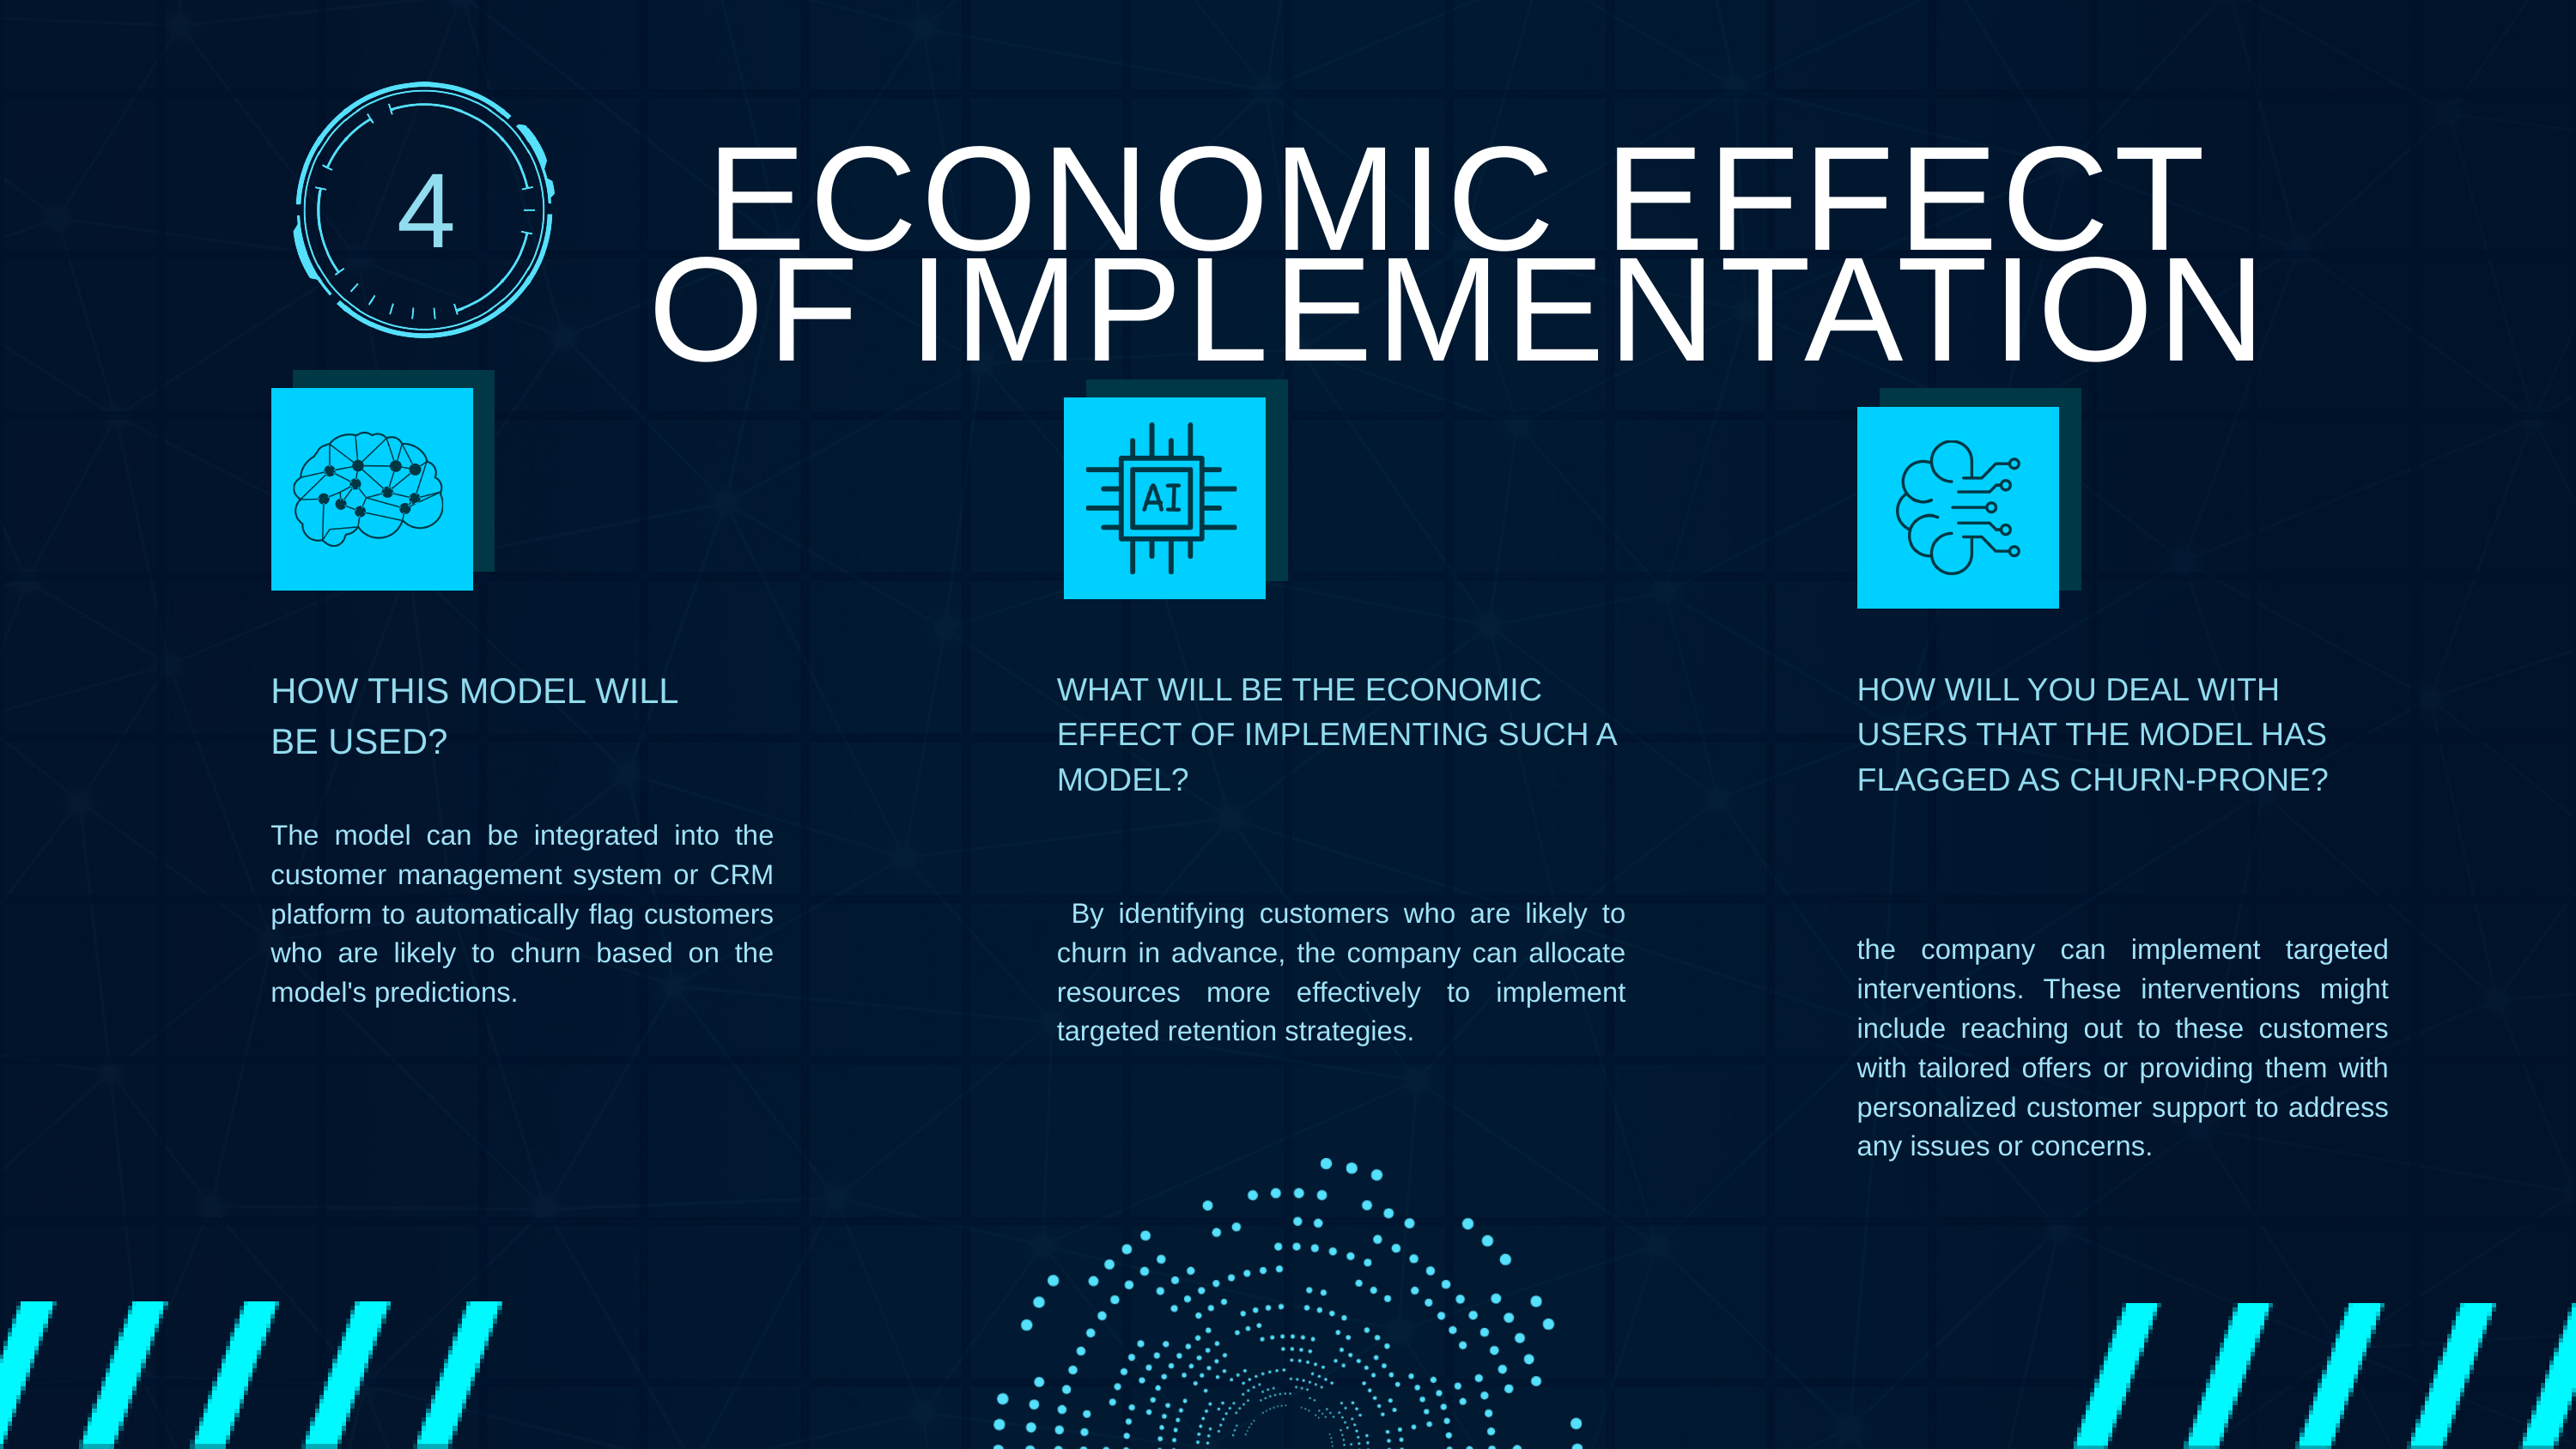

4
ECONOMIC EFFECT OF IMPLEMENTATION

HOW THIS MODEL WILL BE USED?
WHAT WILL BE THE ECONOMIC EFFECT OF IMPLEMENTING SUCH A MODEL?
HOW WILL YOU DEAL WITH USERS THAT THE MODEL HAS FLAGGED AS CHURN-PRONE?
The model can be integrated into the customer management system or CRM platform to automatically flag customers who are likely to churn based on the model's predictions.
 By identifying customers who are likely to churn in advance, the company can allocate resources more effectively to implement targeted retention strategies.
the company can implement targeted interventions. These interventions might include reaching out to these customers with tailored offers or providing them with personalized customer support to address any issues or concerns.